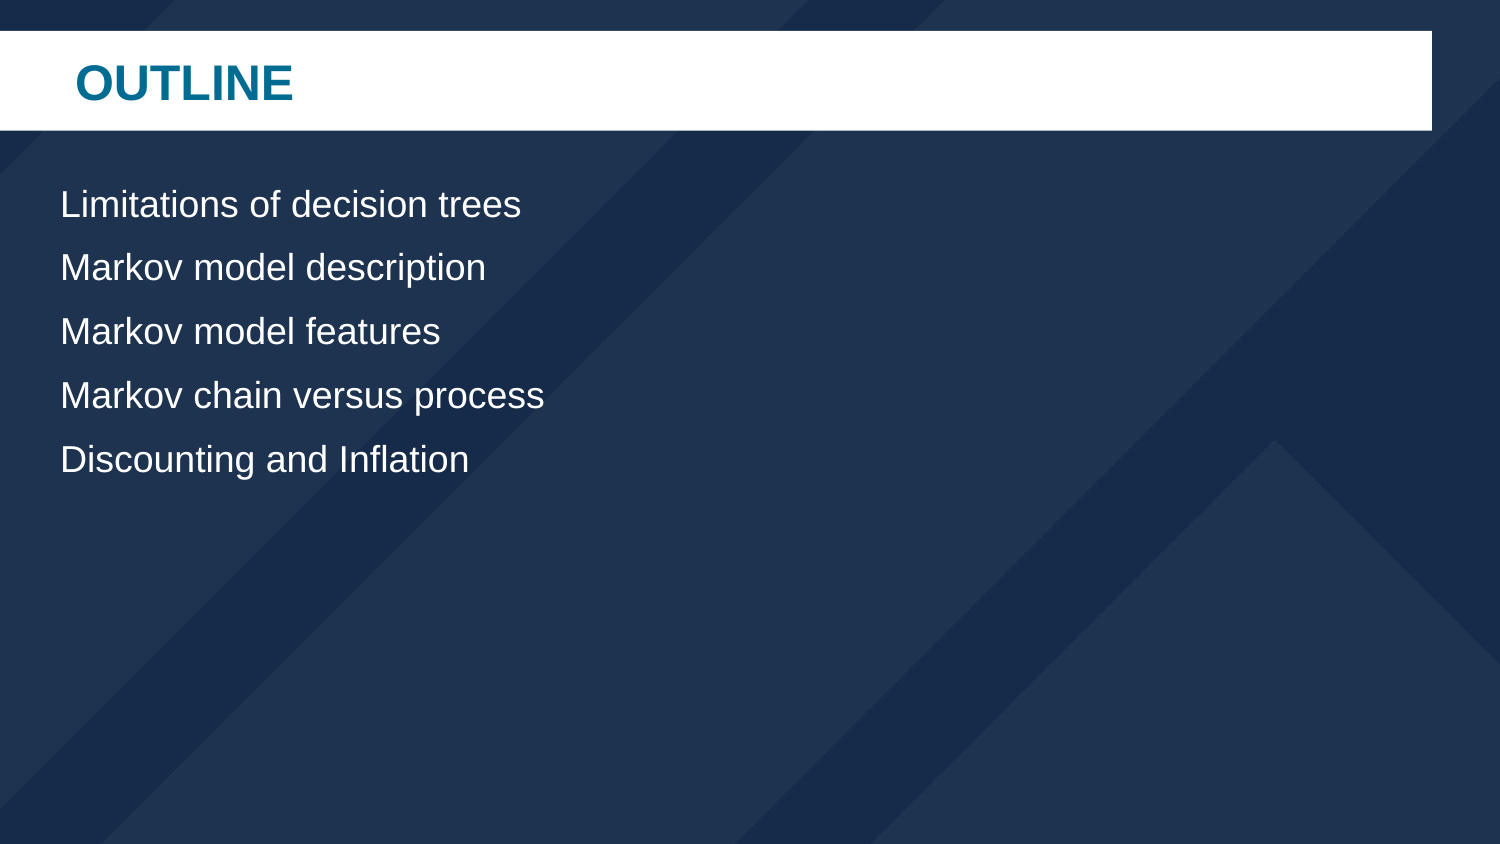

# Outline
Limitations of decision trees
Markov model description
Markov model features
Markov chain versus process
Discounting and Inflation